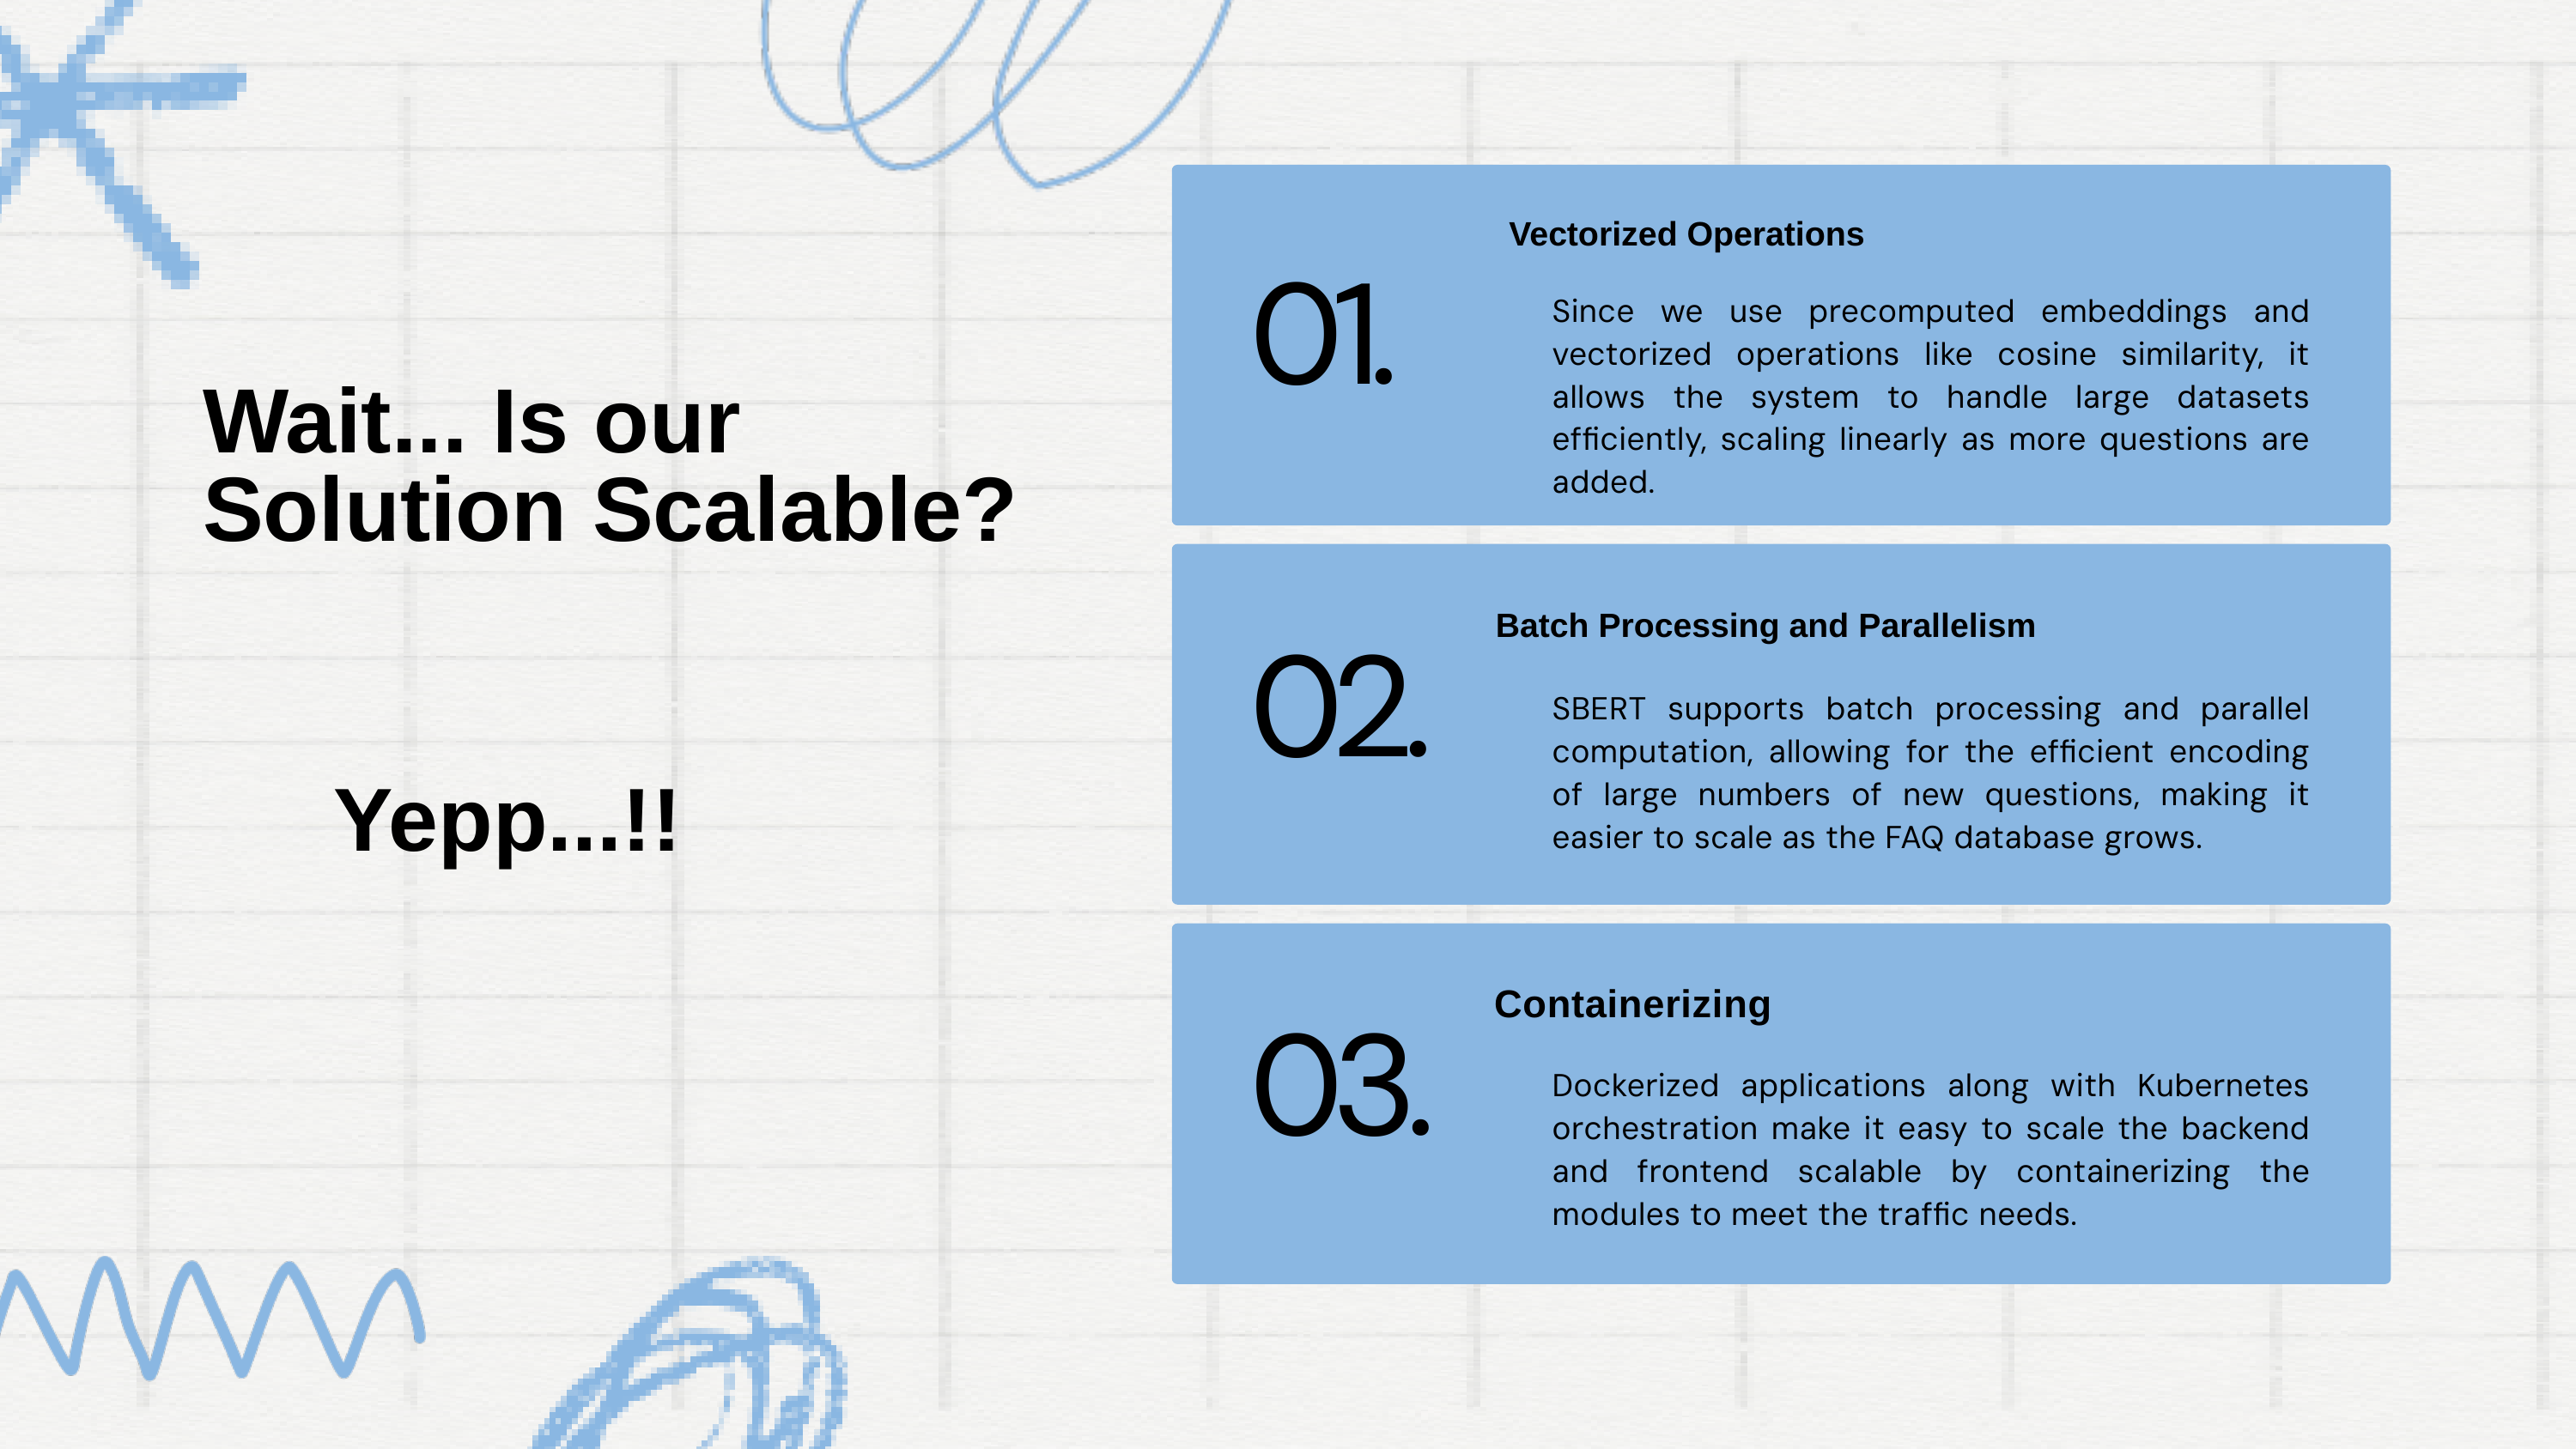

Vectorized Operations
01.
Since we use precomputed embeddings and vectorized operations like cosine similarity, it allows the system to handle large datasets efficiently, scaling linearly as more questions are added.
Wait... Is our Solution Scalable?

Batch Processing and Parallelism
02.
SBERT supports batch processing and parallel computation, allowing for the efficient encoding of large numbers of new questions, making it easier to scale as the FAQ database grows.
Yepp...!!

Containerizing
03.
Dockerized applications along with Kubernetes orchestration make it easy to scale the backend and frontend scalable by containerizing the modules to meet the traffic needs.